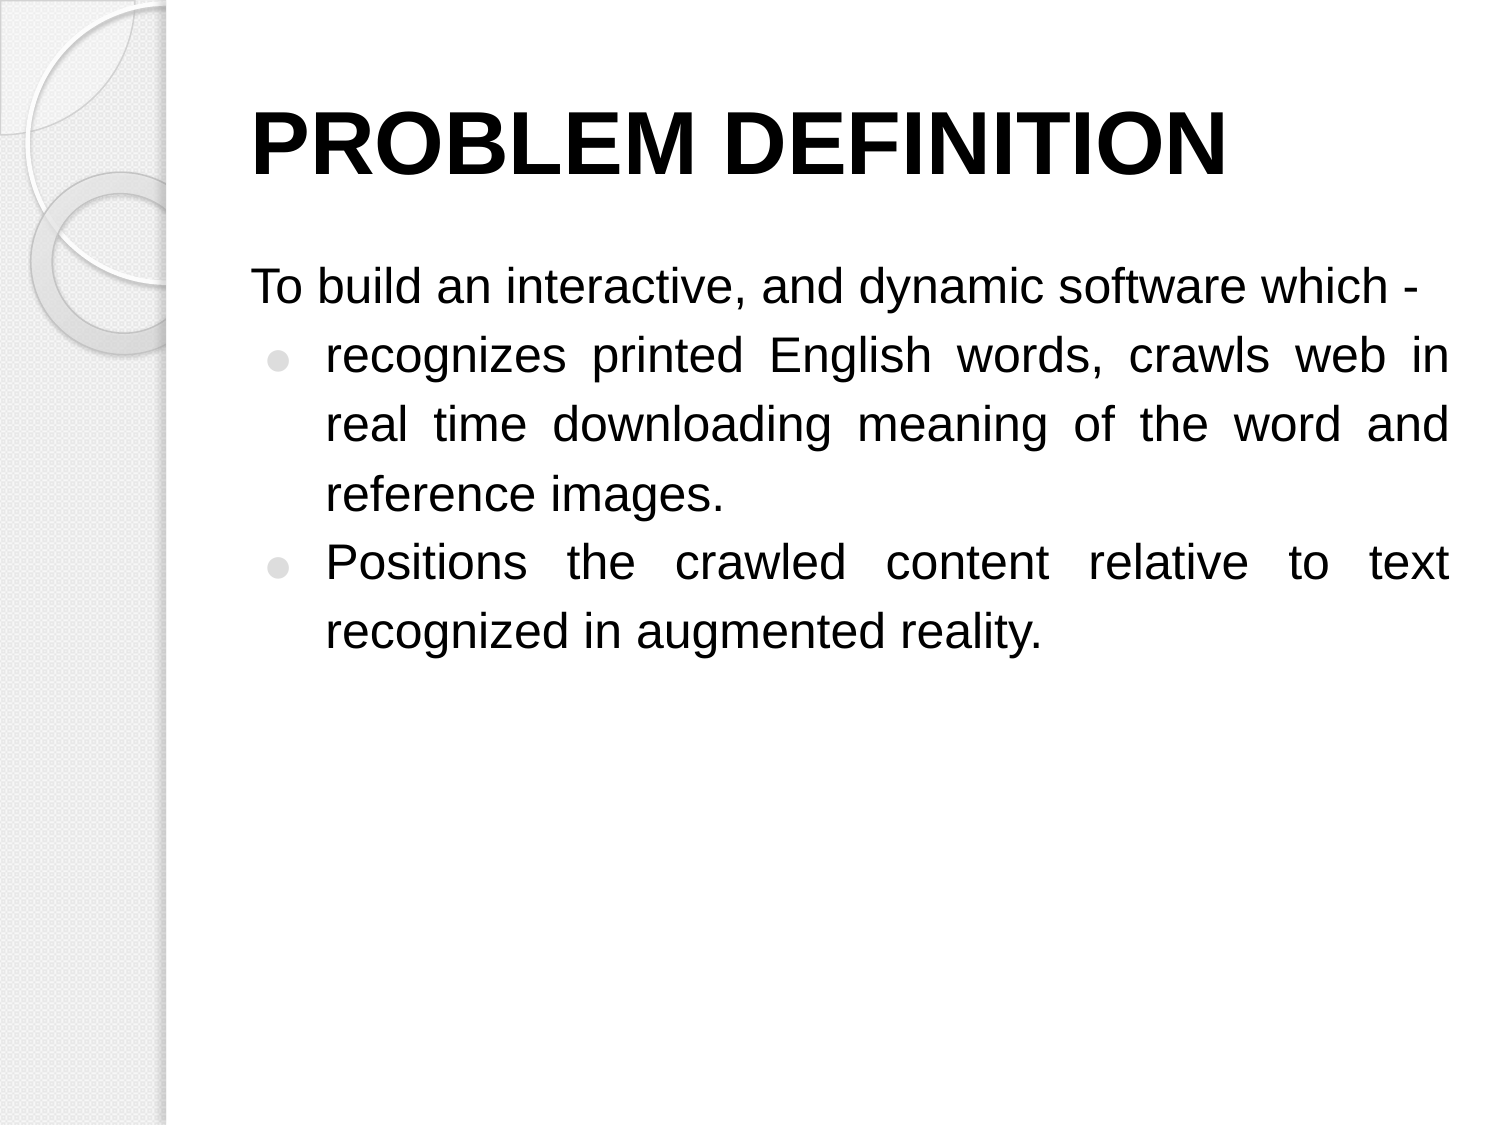

# PROBLEM DEFINITION
To build an interactive, and dynamic software which -
recognizes printed English words, crawls web in real time downloading meaning of the word and reference images.
Positions the crawled content relative to text recognized in augmented reality.